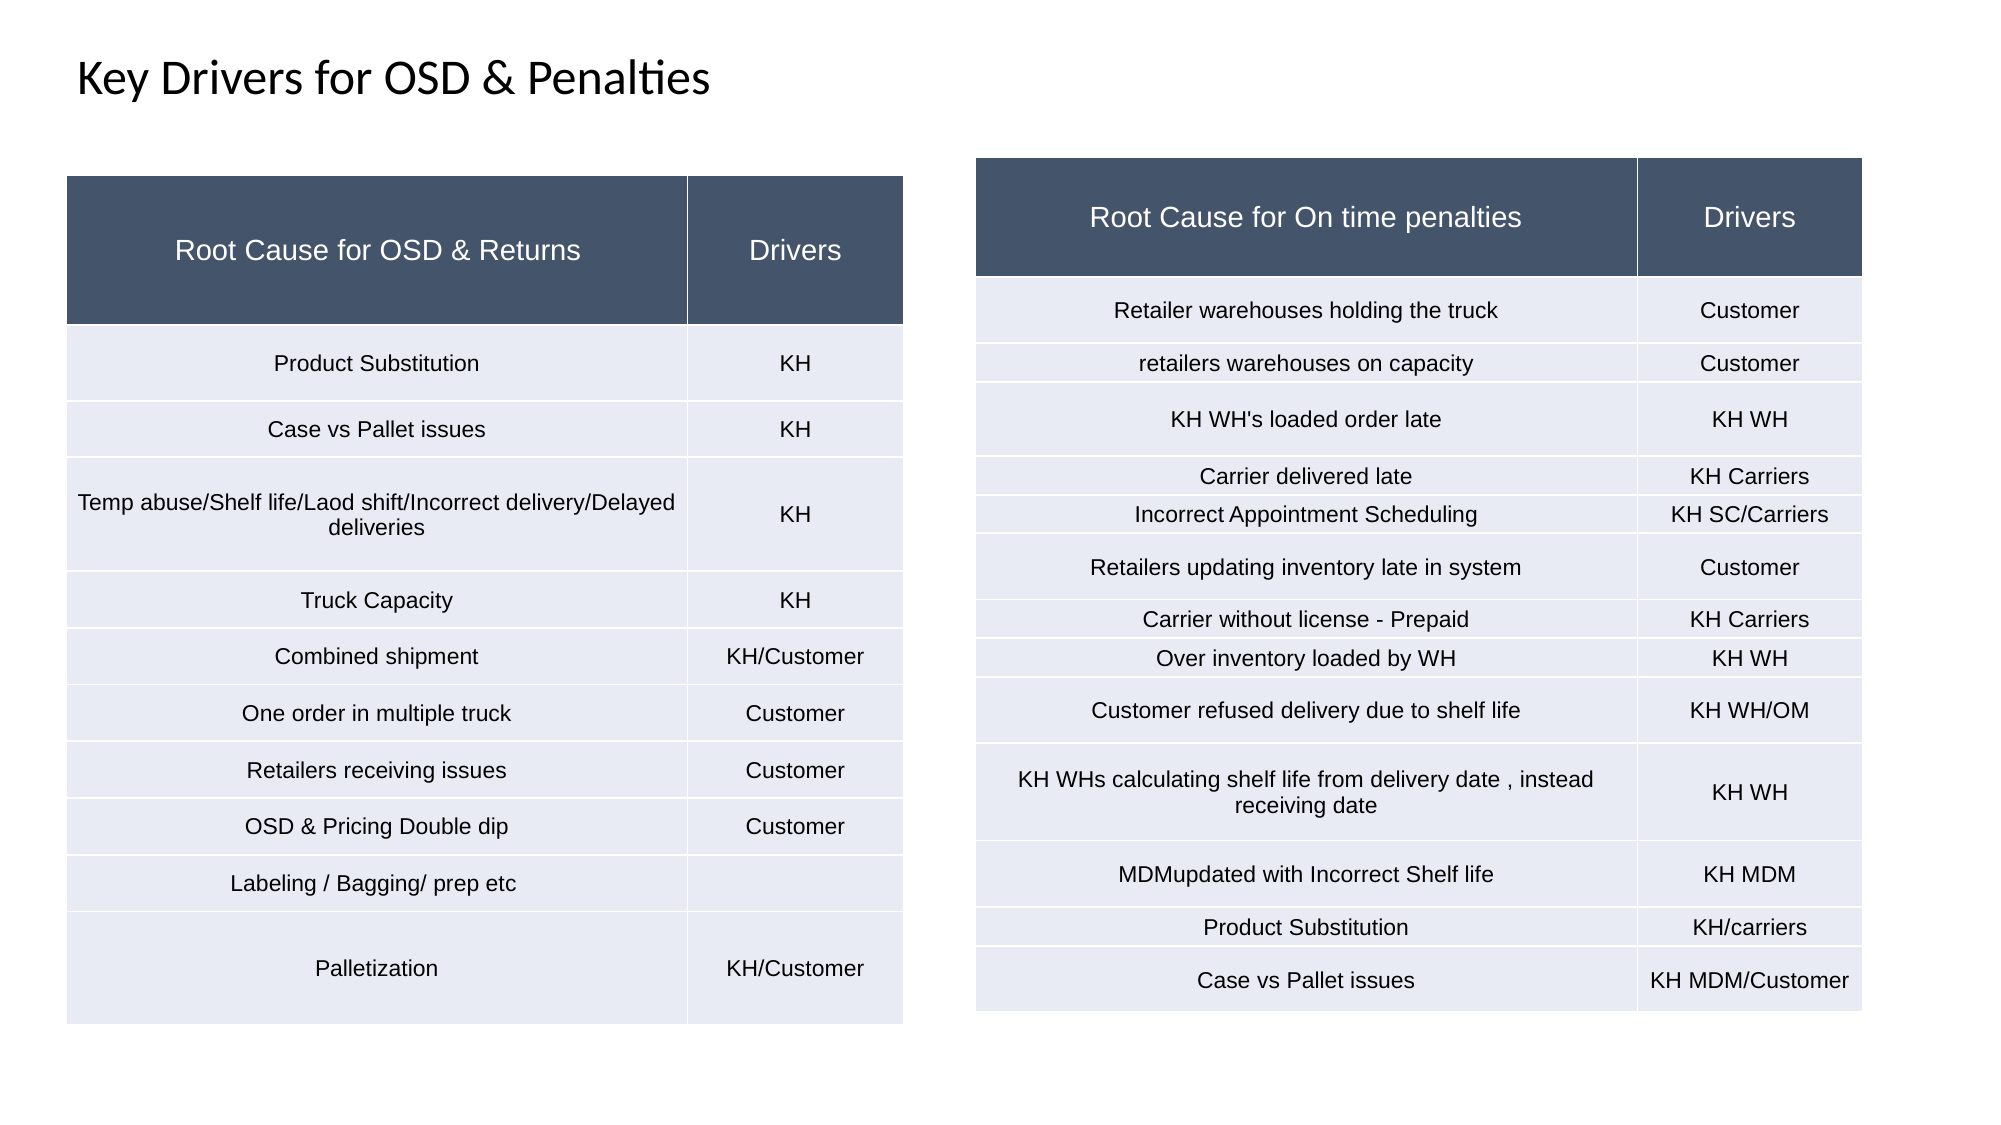

Key Drivers for OSD & Penalties
| Root Cause for On time penalties | Drivers |
| --- | --- |
| Retailer warehouses holding the truck | Customer |
| retailers warehouses on capacity | Customer |
| KH WH's loaded order late | KH WH |
| Carrier delivered late | KH Carriers |
| Incorrect Appointment Scheduling | KH SC/Carriers |
| Retailers updating inventory late in system | Customer |
| Carrier without license - Prepaid | KH Carriers |
| Over inventory loaded by WH | KH WH |
| Customer refused delivery due to shelf life | KH WH/OM |
| KH WHs calculating shelf life from delivery date , instead receiving date | KH WH |
| MDMupdated with Incorrect Shelf life | KH MDM |
| Product Substitution | KH/carriers |
| Case vs Pallet issues | KH MDM/Customer |
| Root Cause for OSD & Returns | Drivers |
| --- | --- |
| Product Substitution | KH |
| Case vs Pallet issues | KH |
| Temp abuse/Shelf life/Laod shift/Incorrect delivery/Delayed deliveries | KH |
| Truck Capacity | KH |
| Combined shipment | KH/Customer |
| One order in multiple truck | Customer |
| Retailers receiving issues | Customer |
| OSD & Pricing Double dip | Customer |
| Labeling / Bagging/ prep etc |  |
| Palletization | KH/Customer |